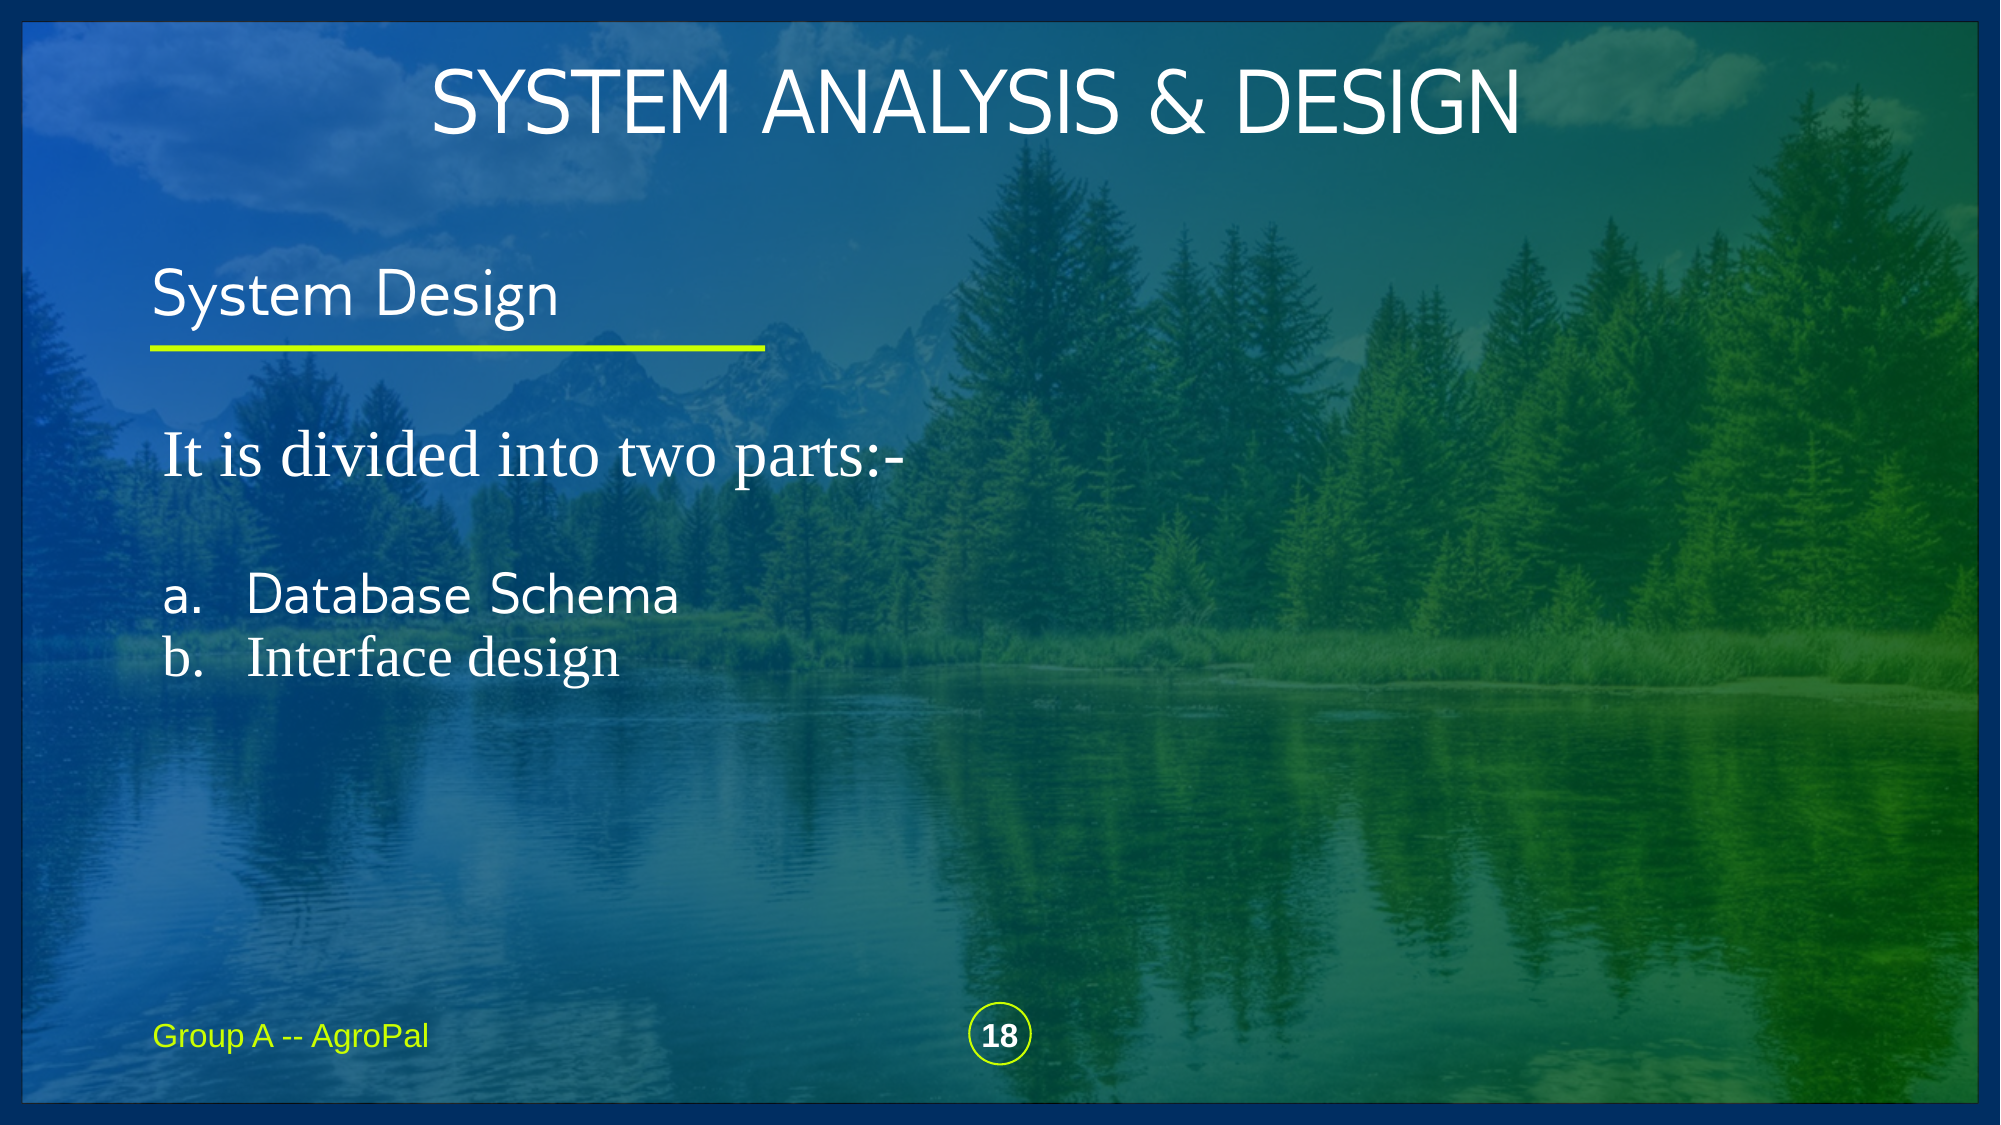

SYSTEM ANALYSIS & DESIGN
# System Design
It is divided into two parts:-

Database Schema
Interface design

Group A -- AgroPal
18